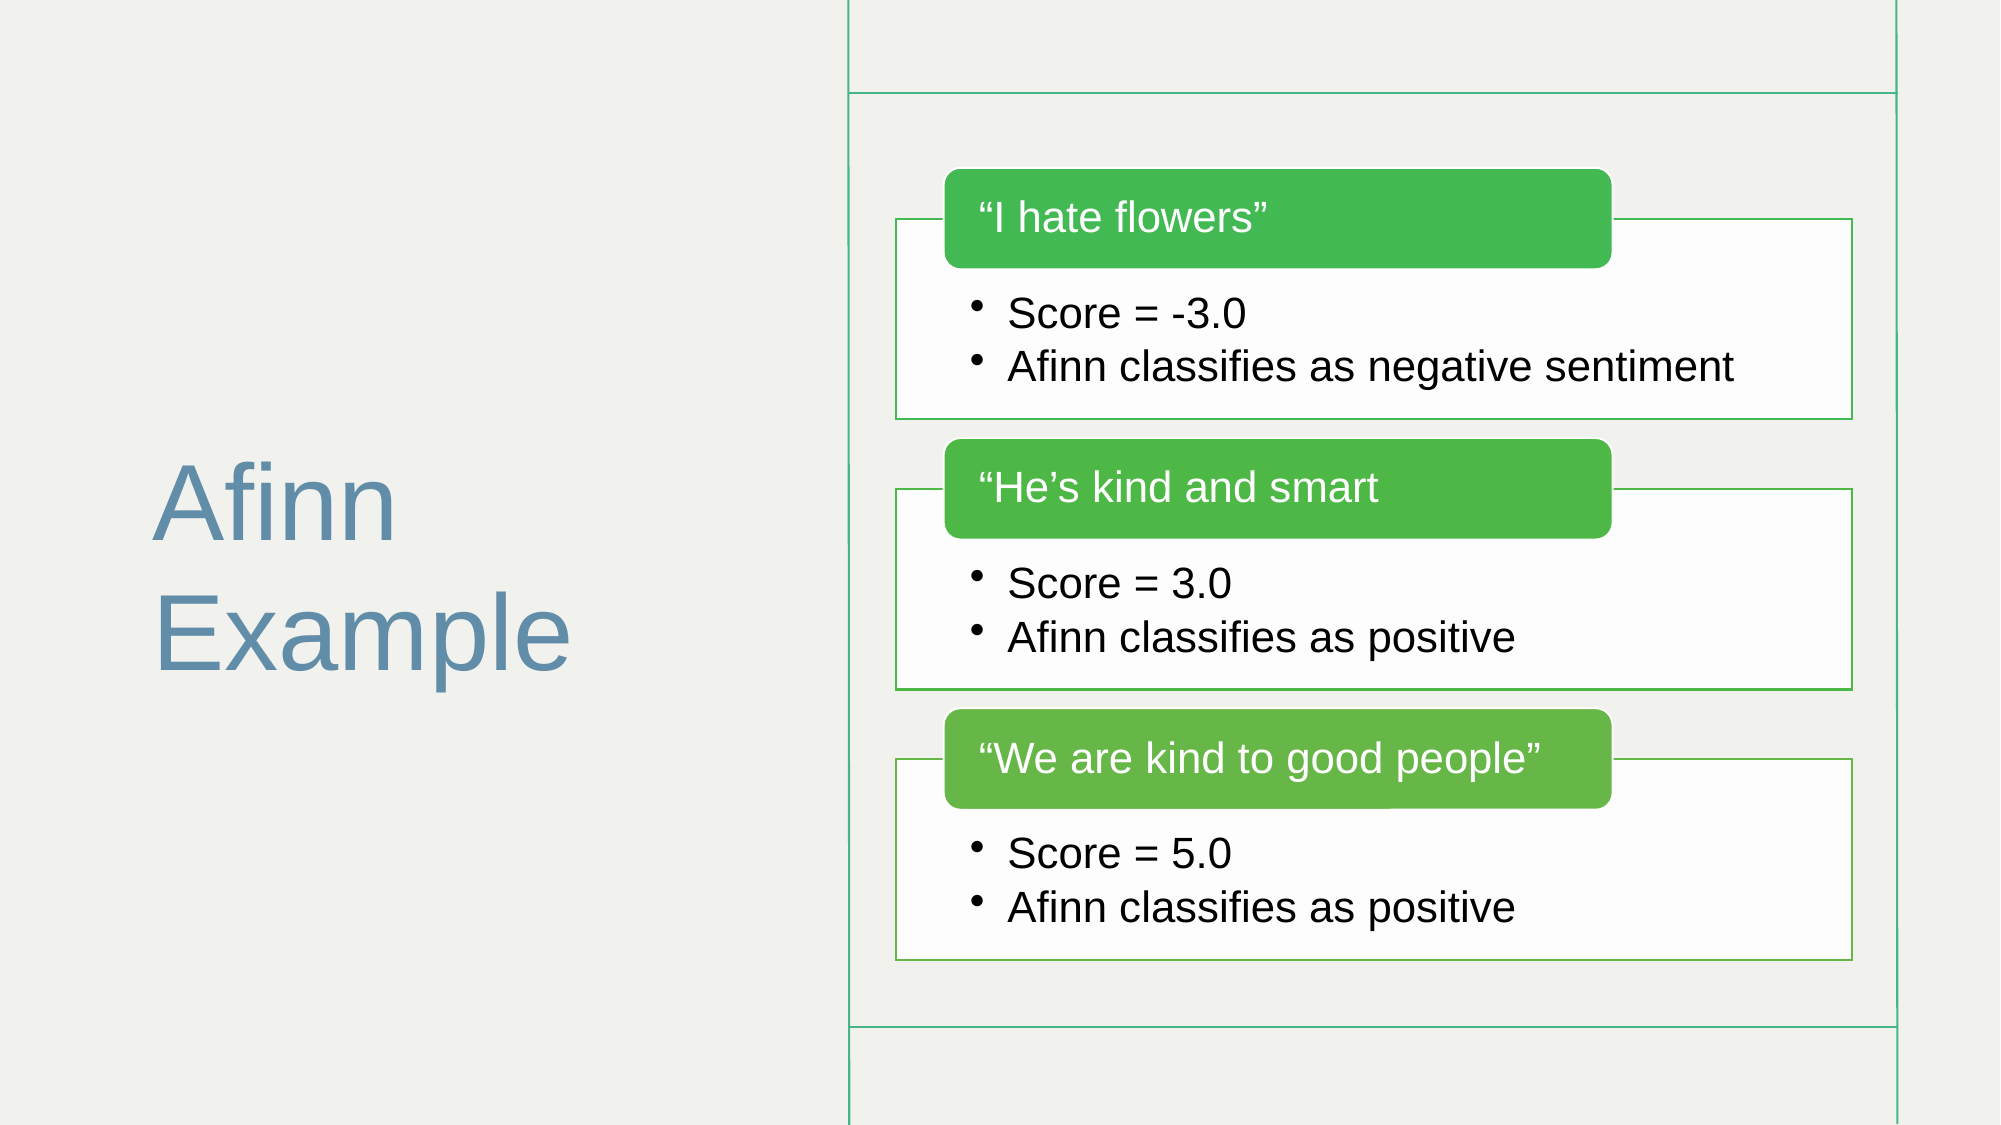

# Afinn Example
Score = -3.0
Afinn classifies as negative sentiment
“I hate flowers”
Score = 3.0
Afinn classifies as positive
“He’s kind and smart
Score = 5.0
Afinn classifies as positive
“We are kind to good people”